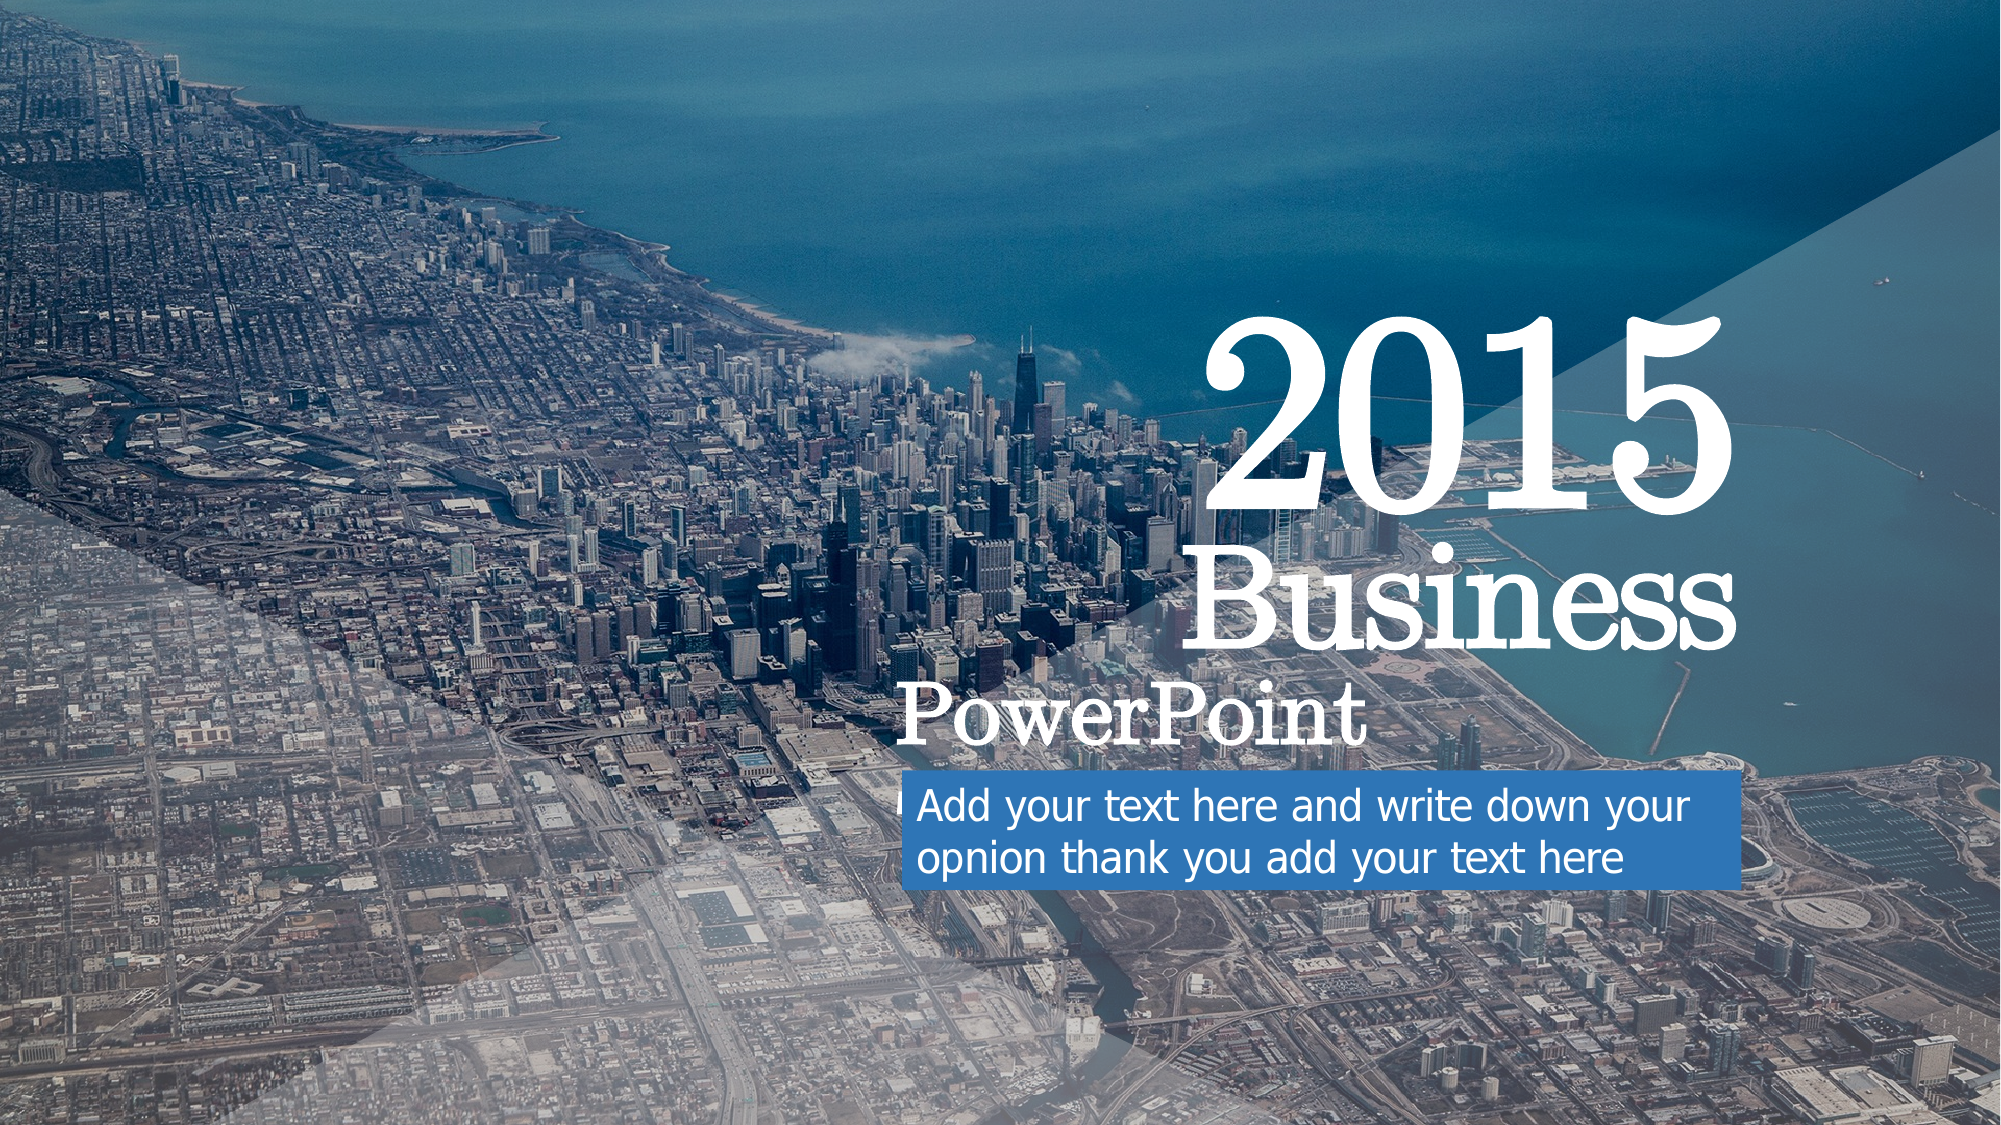

# 2015
Business

PowerPoint Template
Add your text here and write down your opnion thank you add your text here